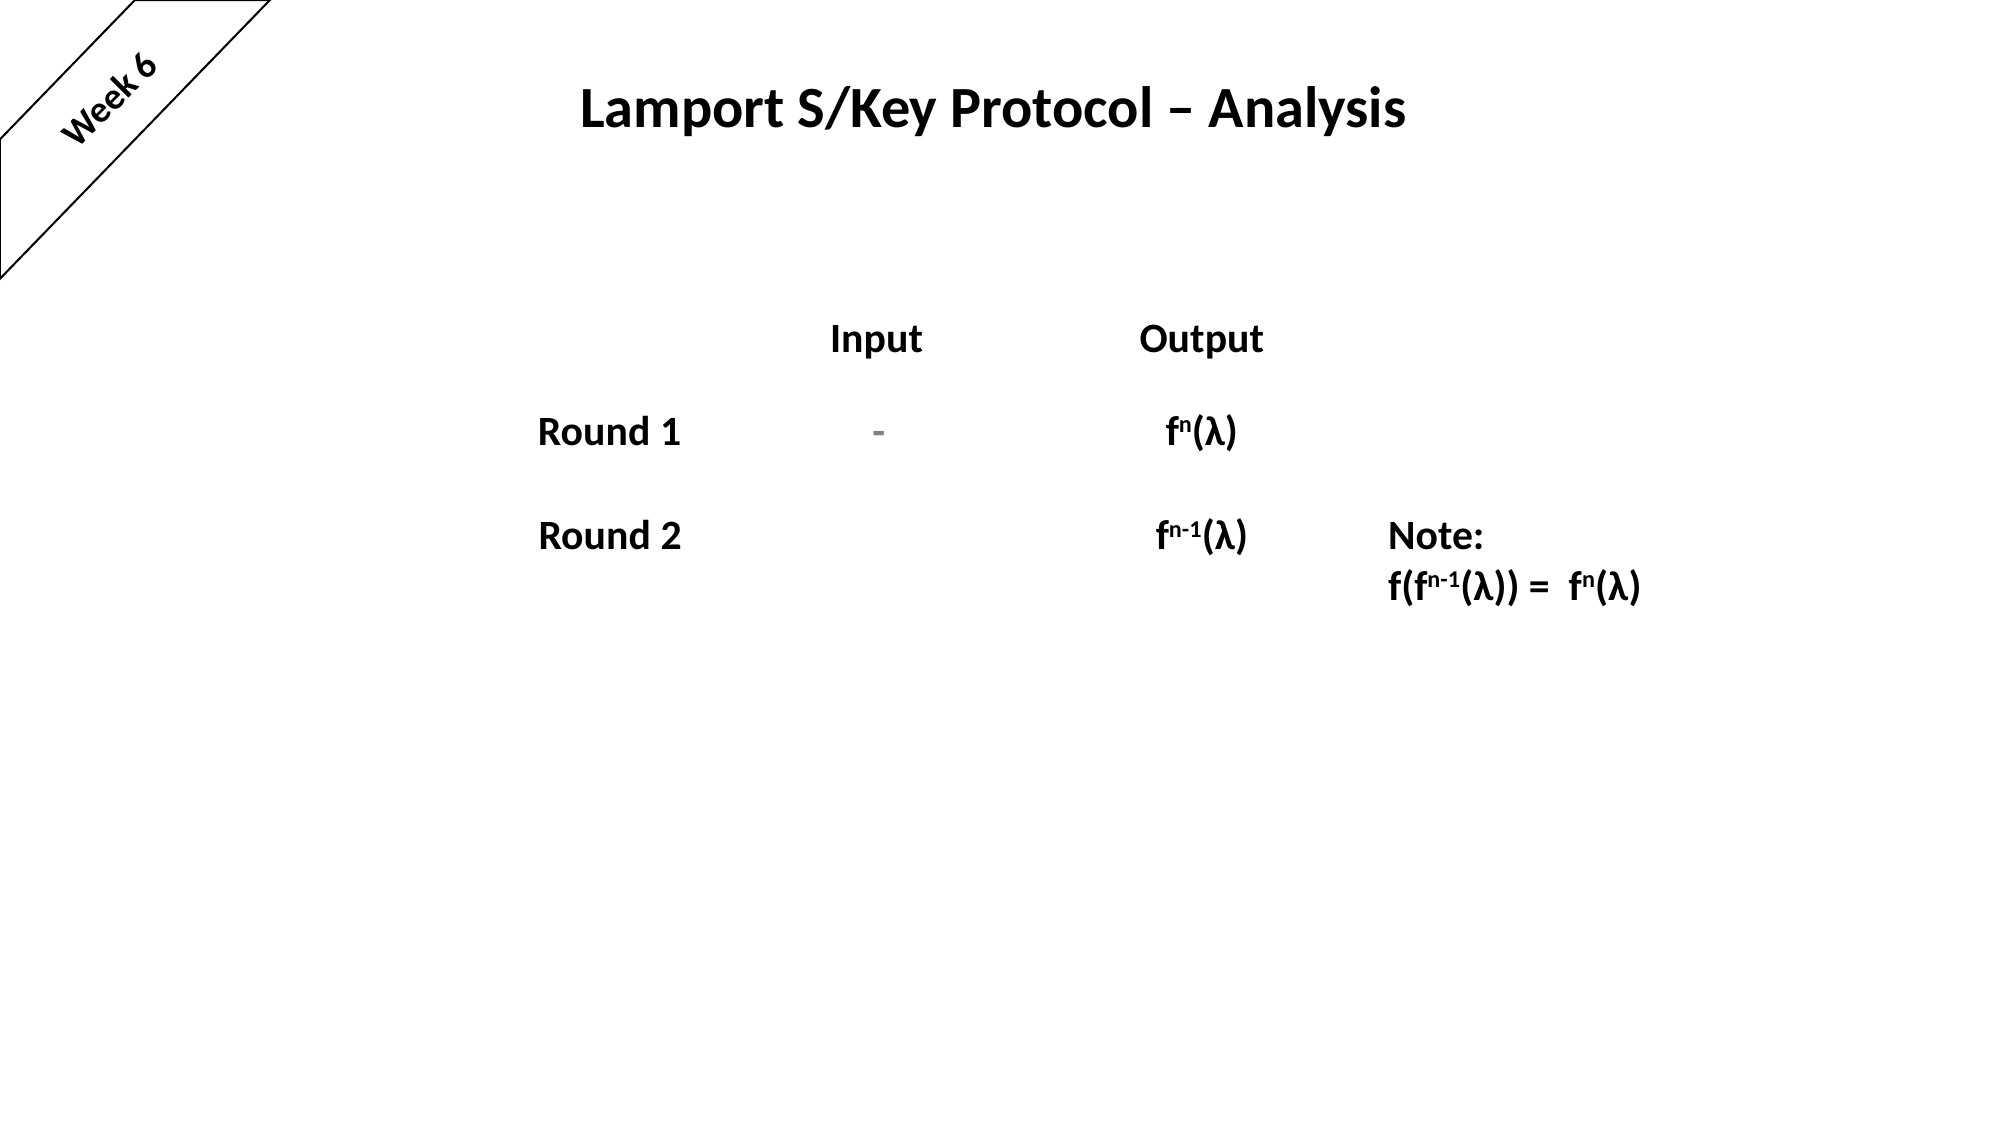

# Lamport S/Key Protocol – Analysis
Week 6

Input

Output
Round 1
-
fn(λ)
Round 2
fn-1(λ)
Note:
f(fn-1(λ)) =  fn(λ)